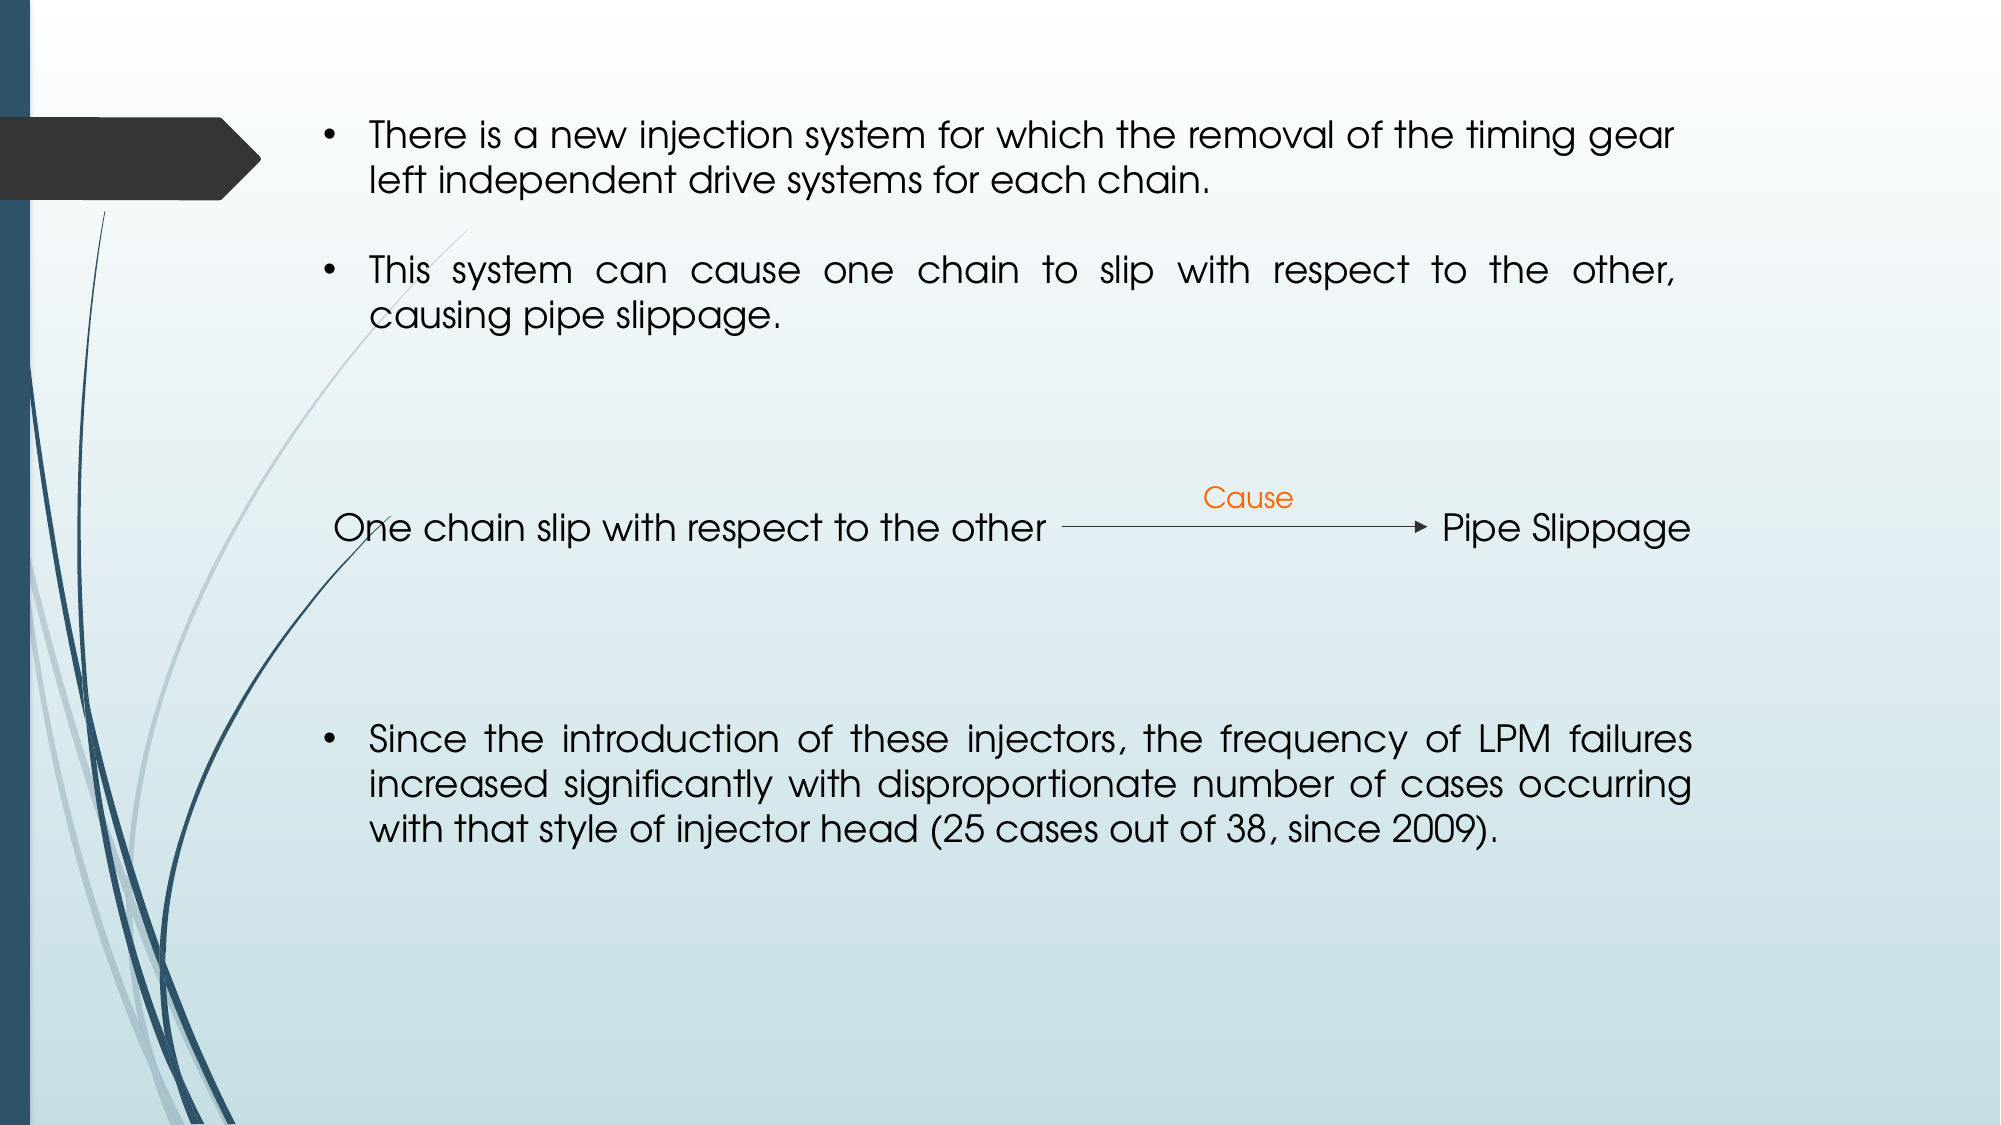

There is a new injection system for which the removal of the timing gear left independent drive systems for each chain.

This system can cause one chain to slip with respect to the other, causing pipe slippage.
Cause
One chain slip with respect to the other
Pipe Slippage
Since the introduction of these injectors, the frequency of LPM failures increased significantly with disproportionate number of cases occurring with that style of injector head (25 cases out of 38, since 2009).